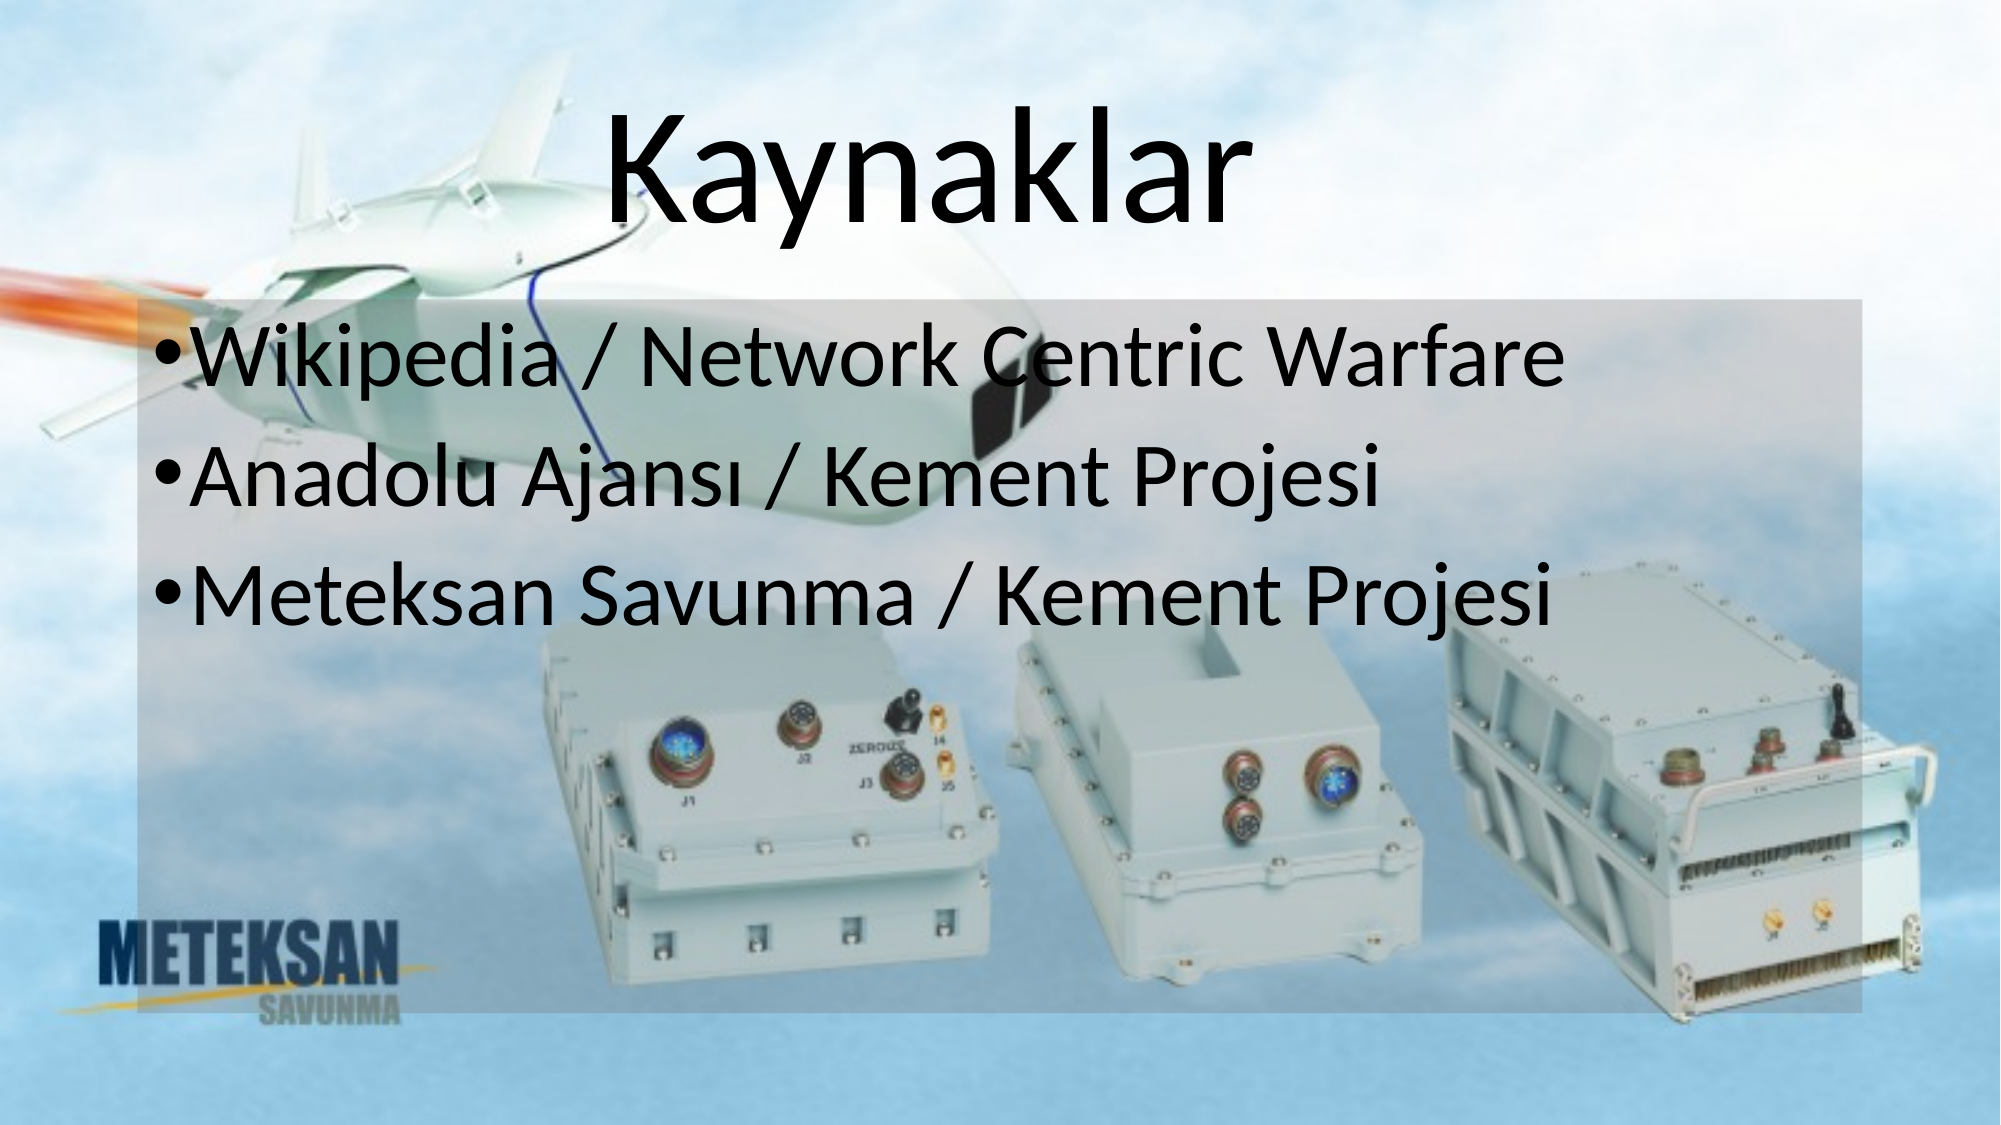

# Kaynaklar
Wikipedia / Network Centric Warfare
Anadolu Ajansı / Kement Projesi
Meteksan Savunma / Kement Projesi